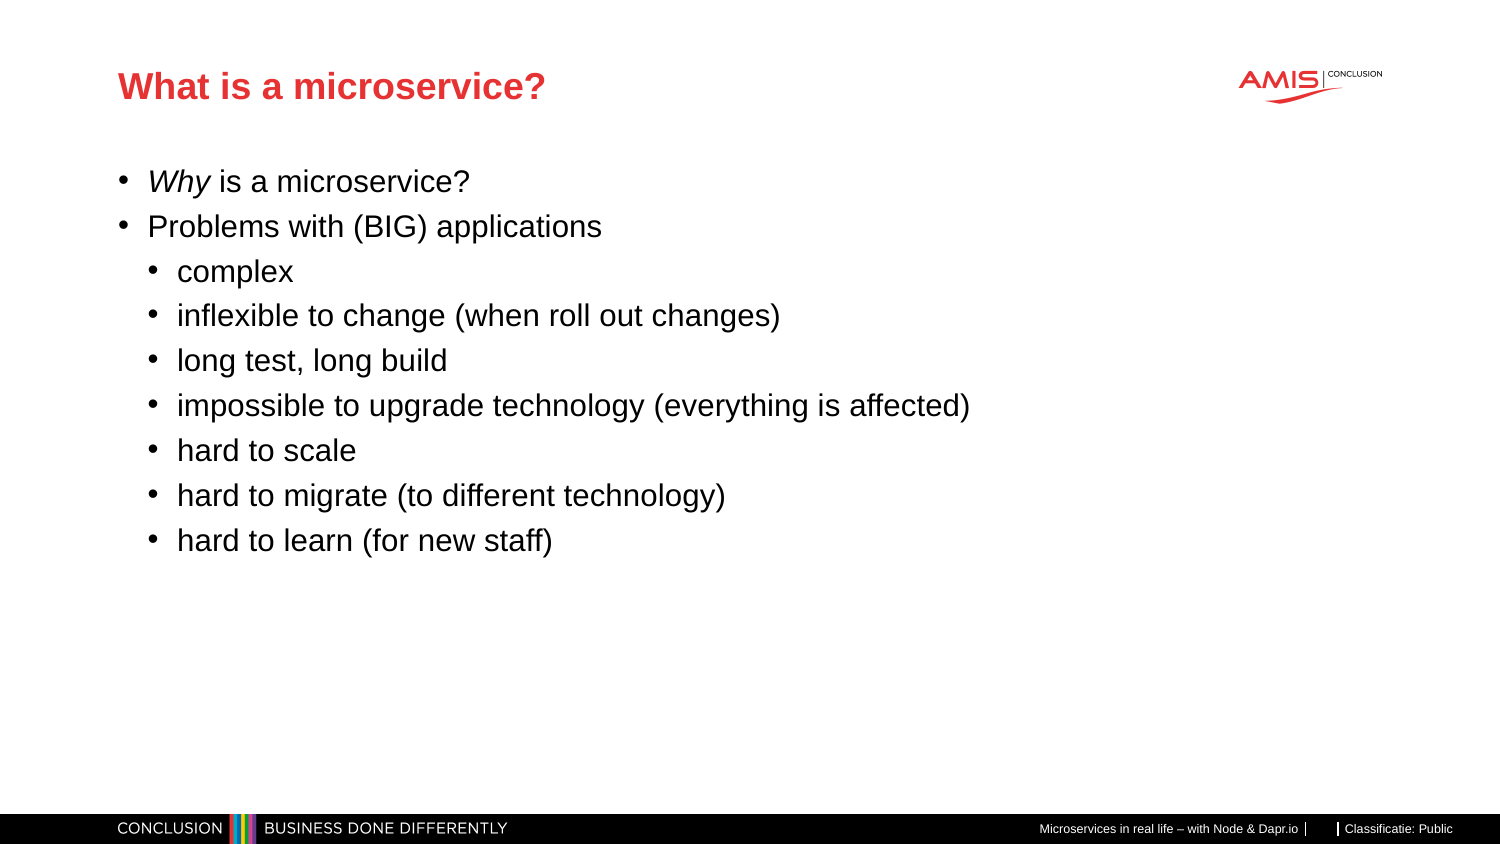

# What is a microservice?
Why is a microservice?
Problems with (BIG) applications
complex
inflexible to change (when roll out changes)
long test, long build
impossible to upgrade technology (everything is affected)
hard to scale
hard to migrate (to different technology)
hard to learn (for new staff)
Microservices in real life – with Node & Dapr.io